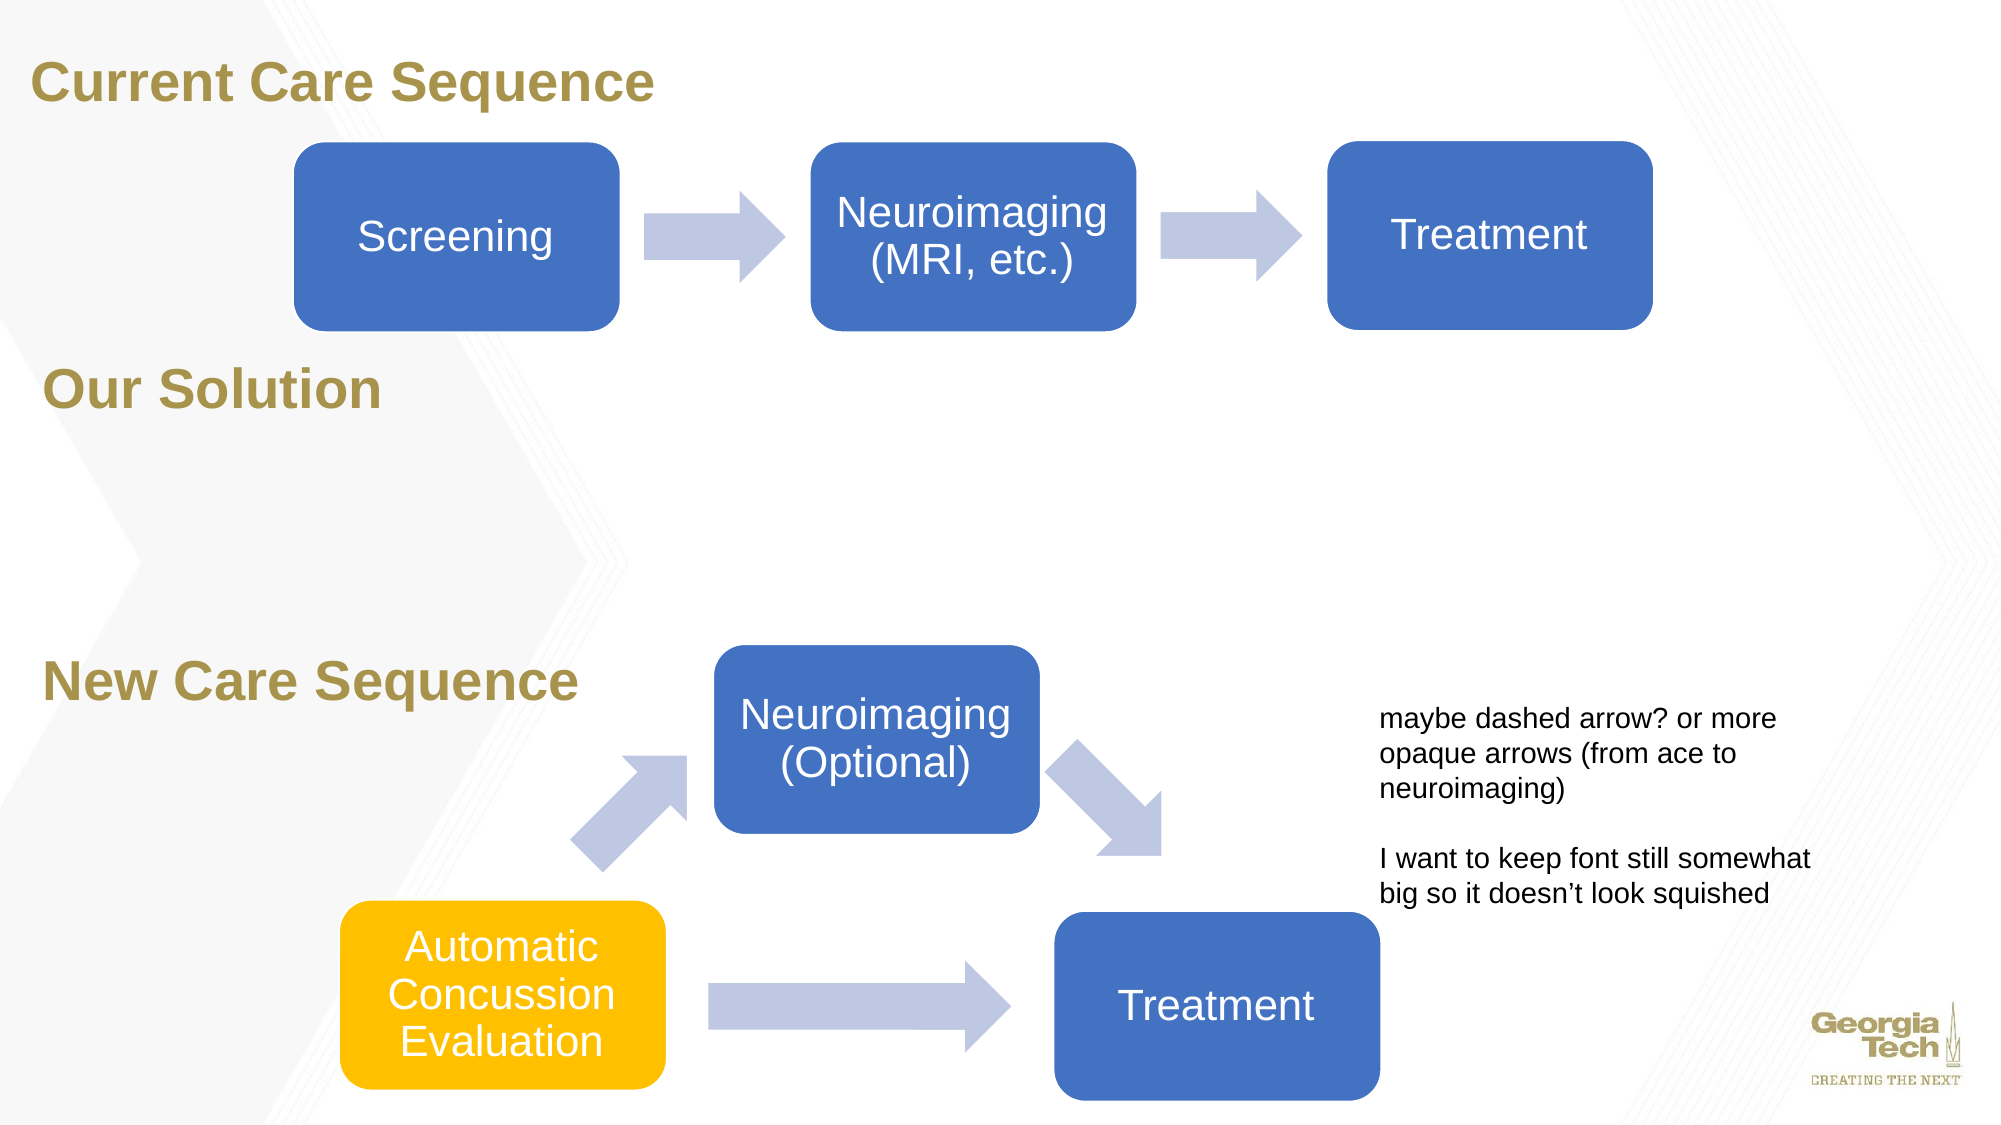

# Current Care Sequence

Treatment

Screening

Neuroimaging(MRI, etc.)

Our Solution
New Care Sequence

Neuroimaging(Optional)
maybe dashed arrow? or more opaque arrows (from ace to neuroimaging)

I want to keep font still somewhat big so it doesn’t look squished

Automatic Concussion Evaluation

Treatment